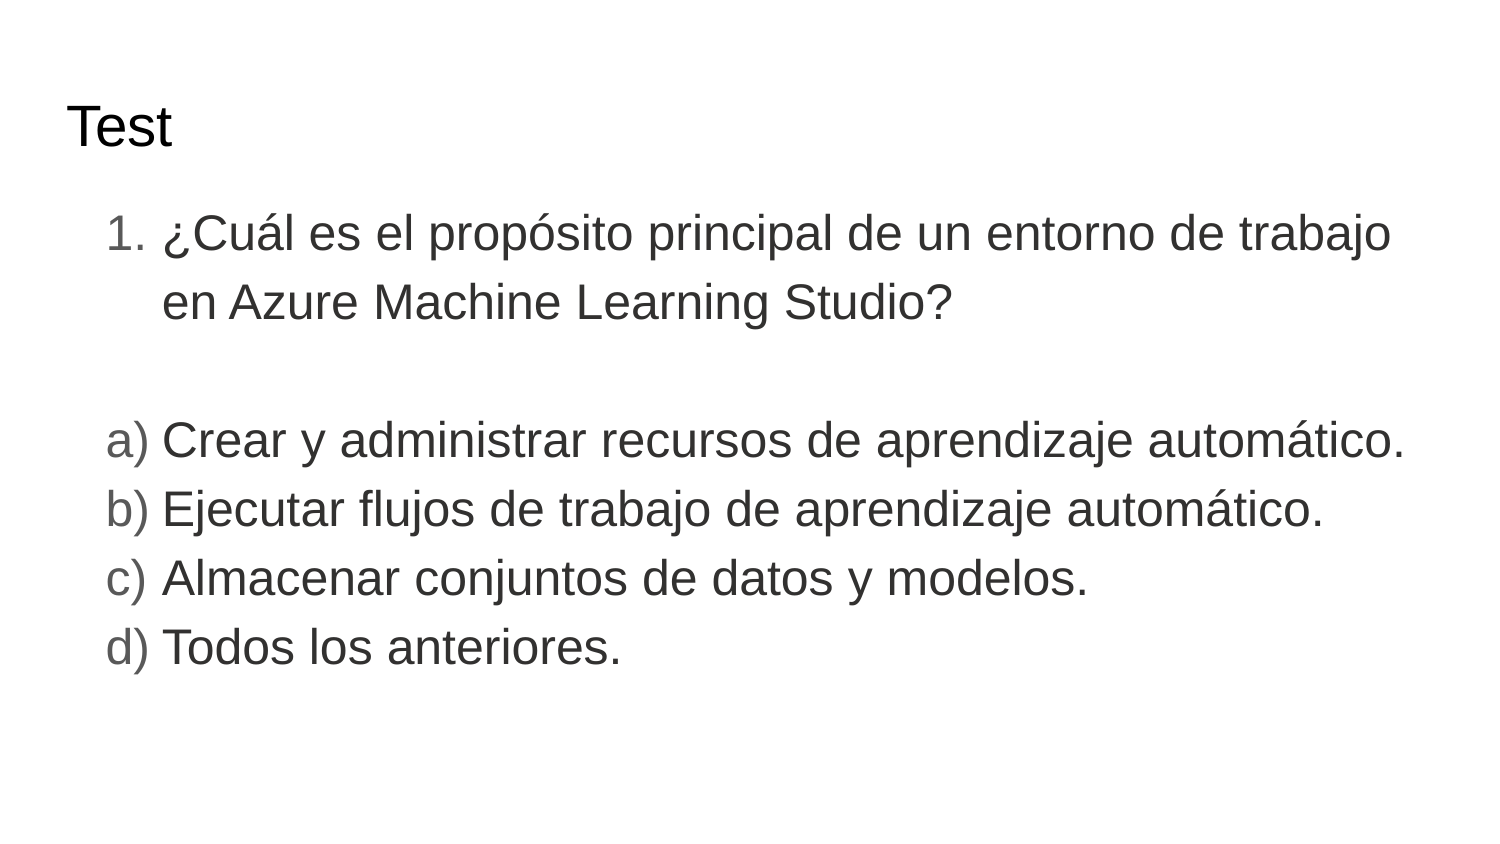

# Test
¿Cuál es el propósito principal de un entorno de trabajo en Azure Machine Learning Studio?

Crear y administrar recursos de aprendizaje automático.
Ejecutar flujos de trabajo de aprendizaje automático.
Almacenar conjuntos de datos y modelos.
Todos los anteriores.